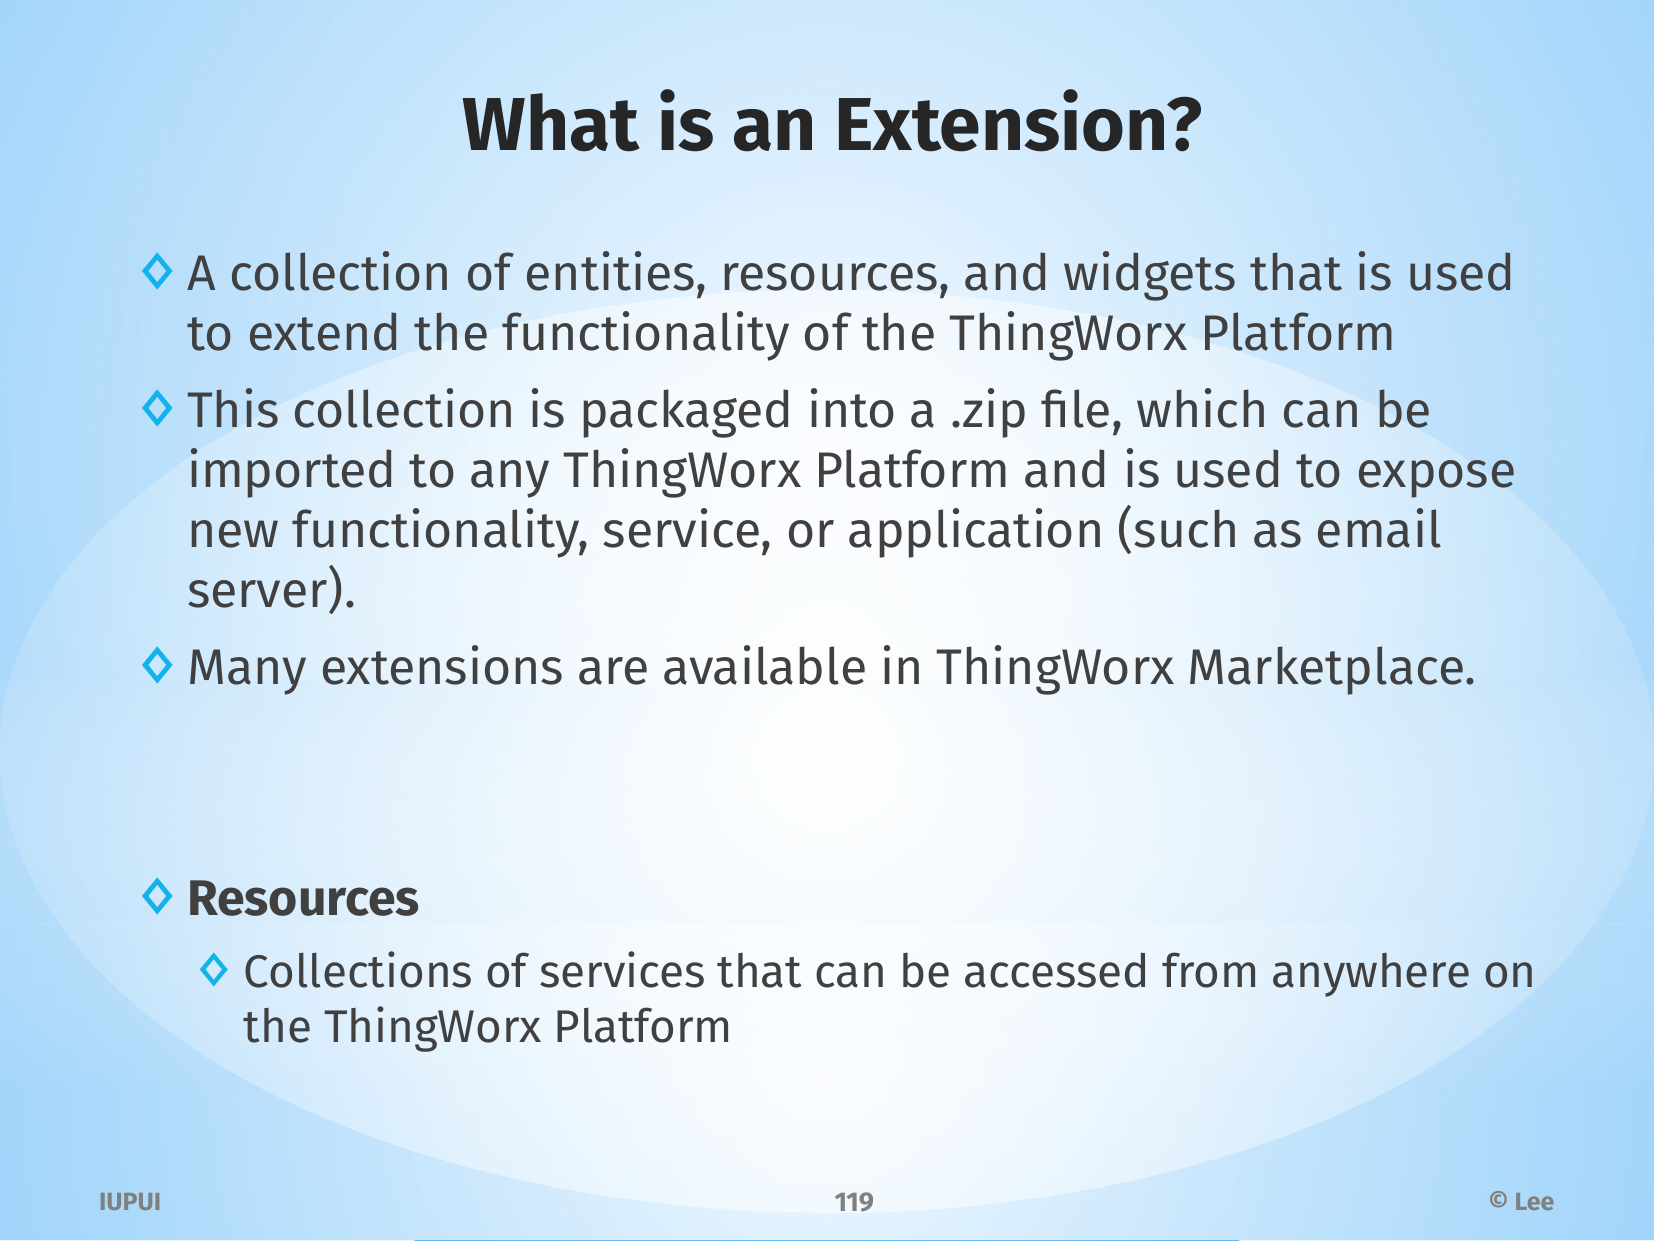

# What is an Extension?
A collection of entities, resources, and widgets that is used to extend the functionality of the ThingWorx Platform
This collection is packaged into a .zip file, which can be imported to any ThingWorx Platform and is used to expose new functionality, service, or application (such as email server).
Many extensions are available in ThingWorx Marketplace.

Resources
Collections of services that can be accessed from anywhere on the ThingWorx Platform

IUPUI
119
© Lee